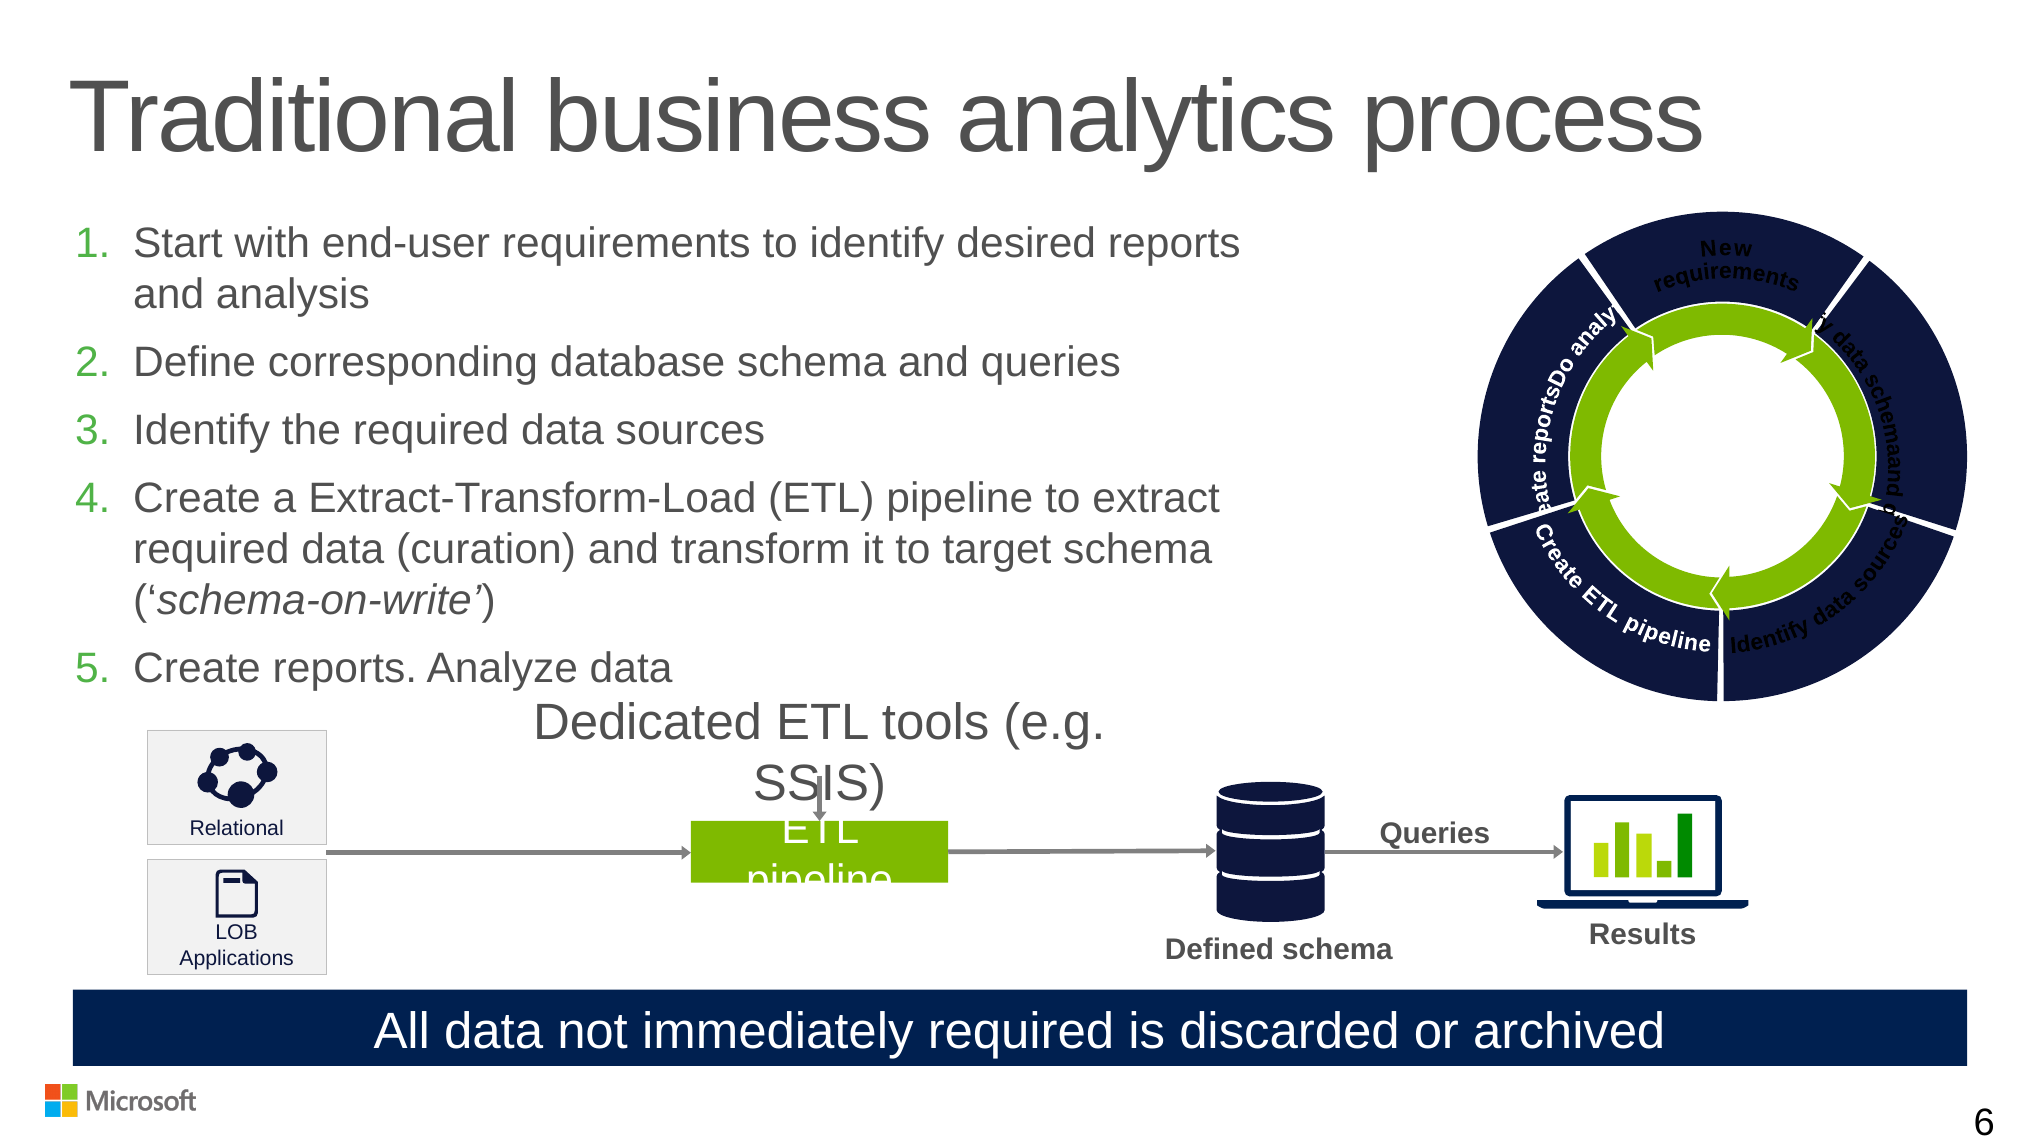

# Traditional business analytics process

Identify
data schema
and queries

Create reports
Do analytics

Identify
data sources

New
requirements

Create ETL
pipeline

Start with end-user requirements to identify desired reports
and analysis
Define corresponding database schema and queries
Identify the required data sources
Create a Extract-Transform-Load (ETL) pipeline to extract
required data (curation) and transform it to target schema (‘schema-on-write’)
Create reports. Analyze data
Dedicated ETL tools (e.g. SSIS)
Relational

LOB Applications

Queries
ETL pipeline
Results
Defined schema
All data not immediately required is discarded or archived
6